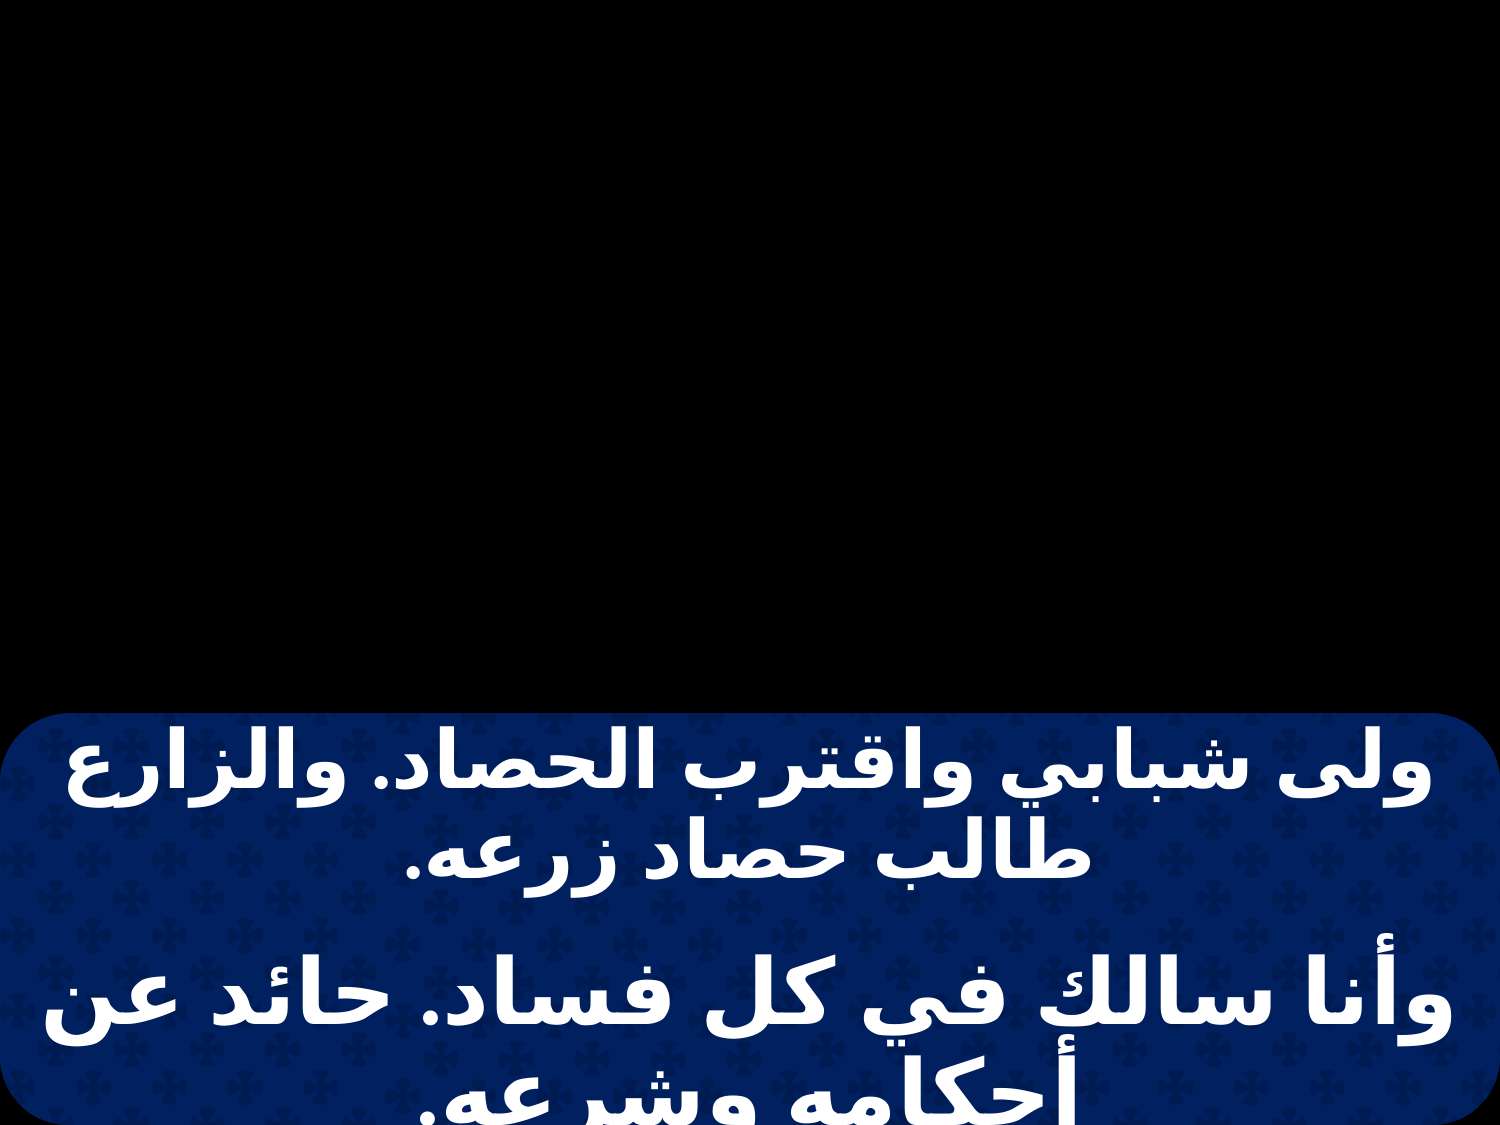

| ولى شبابي واقترب الحصاد. والزارع طالب حصاد زرعه. |
| --- |
|  |
| وأنا سالك في كل فساد. حائد عن أحكامه وشرعه. |